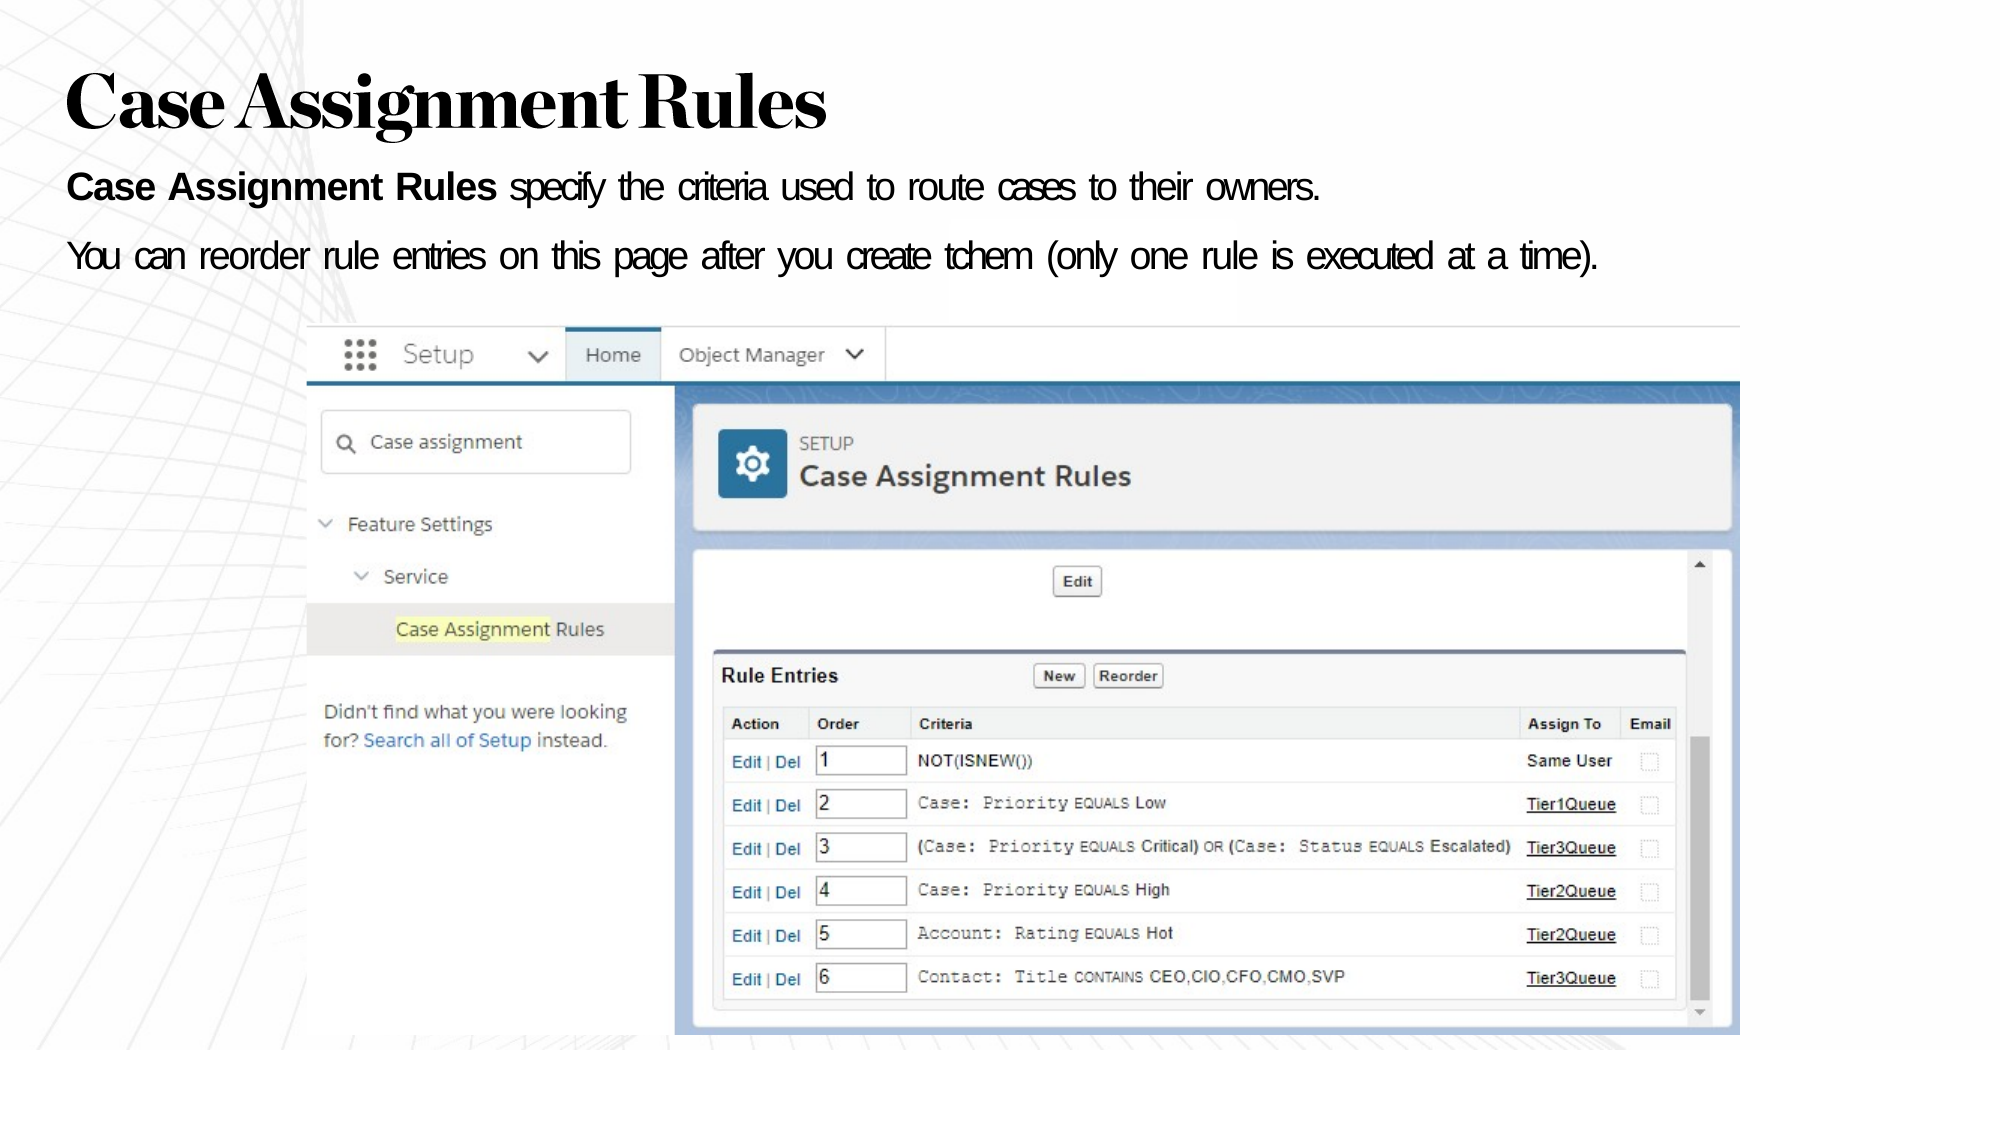

Case Assignment Rules specify the criteria used to route cases to their owners.
You can reorder rule entries on this page after you create tchem (only one rule is executed at a time).